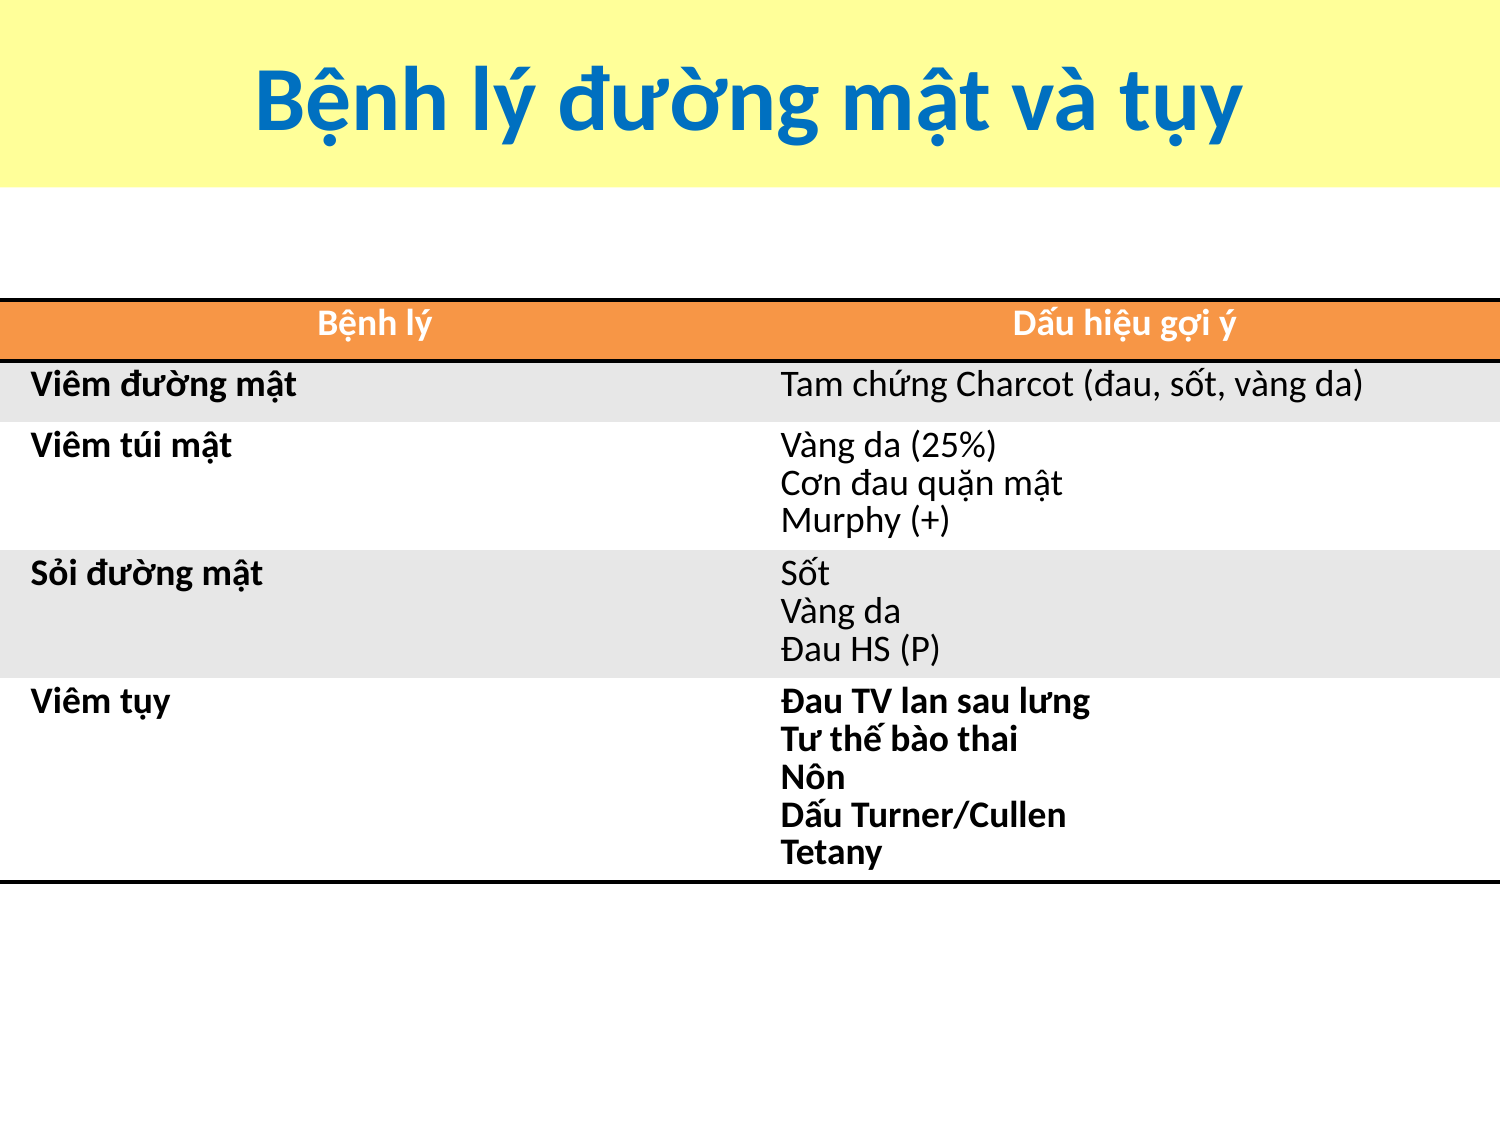

# Bệnh lý đường mật và tụy
| Bệnh lý | Dấu hiệu gợi ý |
| --- | --- |
| Viêm đường mật | Tam chứng Charcot (đau, sốt, vàng da) |
| Viêm túi mật | Vàng da (25%) Cơn đau quặn mật Murphy (+) |
| Sỏi đường mật | Sốt Vàng da Đau HS (P) |
| Viêm tụy | Đau TV lan sau lưng Tư thế bào thai Nôn Dấu Turner/Cullen Tetany |